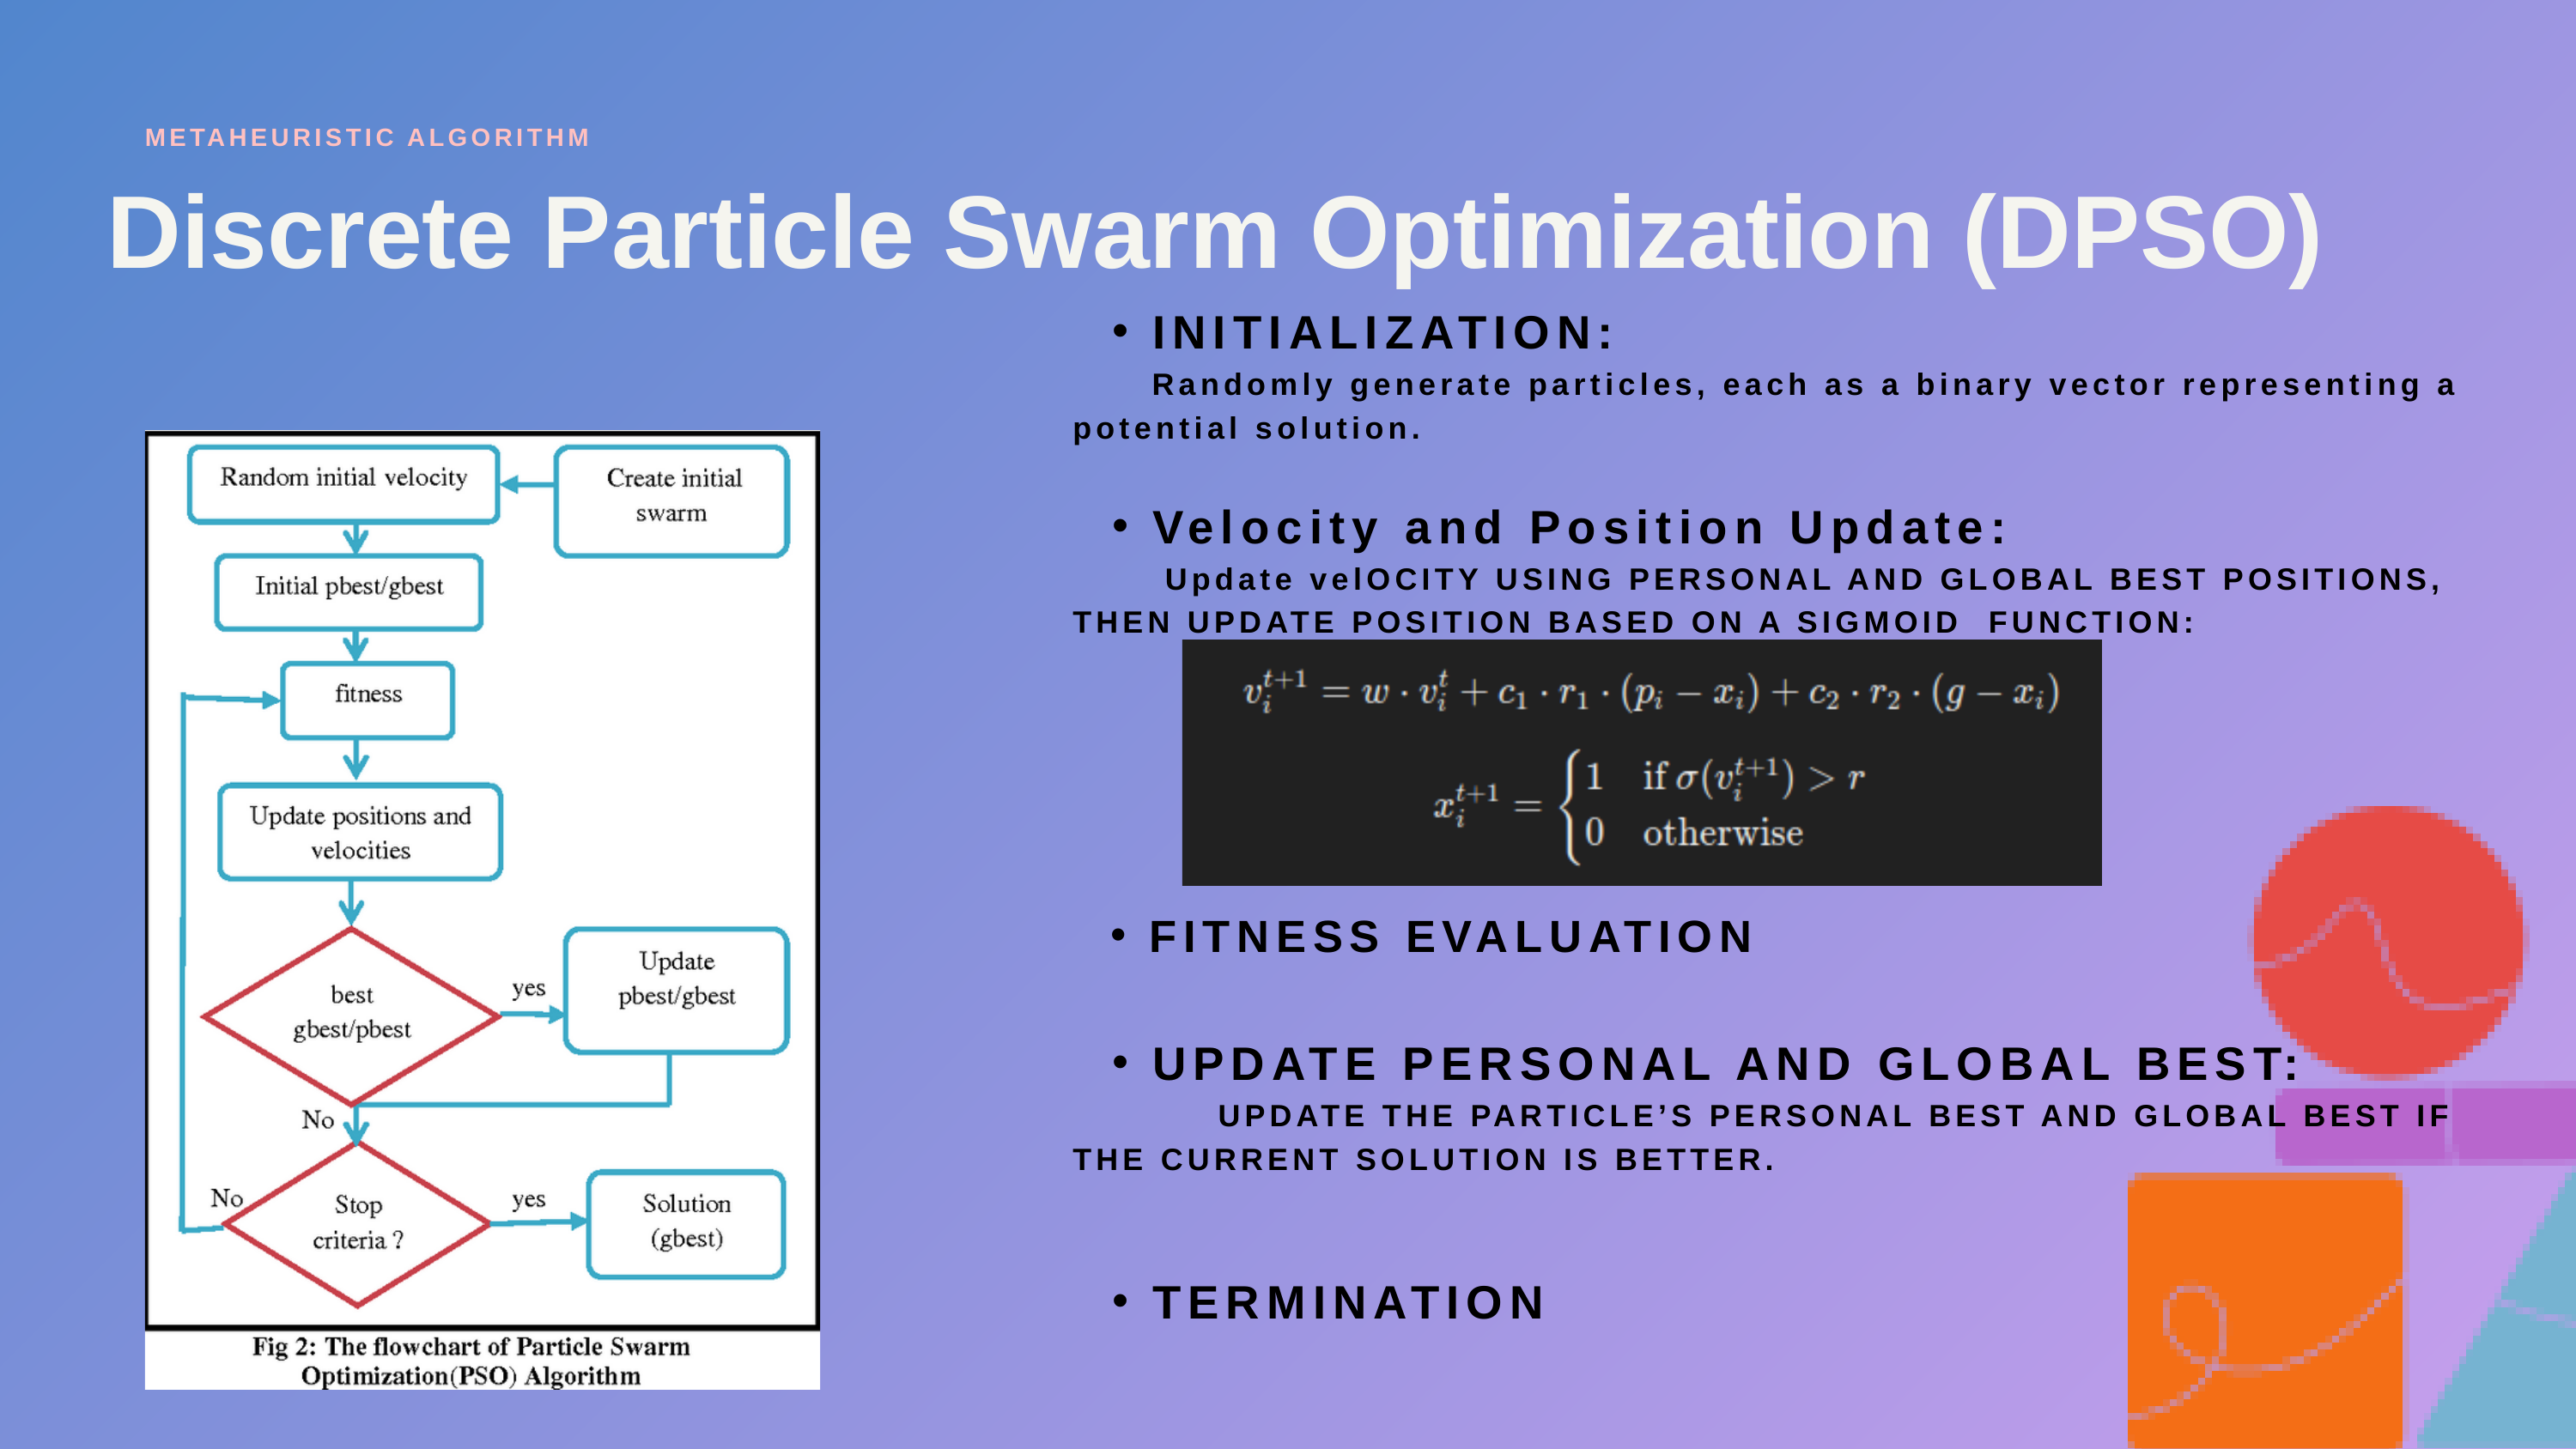

METAHEURISTIC ALGORITHM
Discrete Particle Swarm Optimization (DPSO)

INITIALIZATION:
      Randomly generate particles, each as a binary vector representing a potential solution.

Velocity and Position Update:
       Update velOCITY USING PERSONAL AND GLOBAL BEST POSITIONS, THEN UPDATE POSITION BASED ON A SIGMOID  FUNCTION:

FITNESS EVALUATION

UPDATE PERSONAL AND GLOBAL BEST:
           UPDATE THE PARTICLE’S PERSONAL BEST AND GLOBAL BEST IF THE CURRENT SOLUTION IS BETTER.

TERMINATION